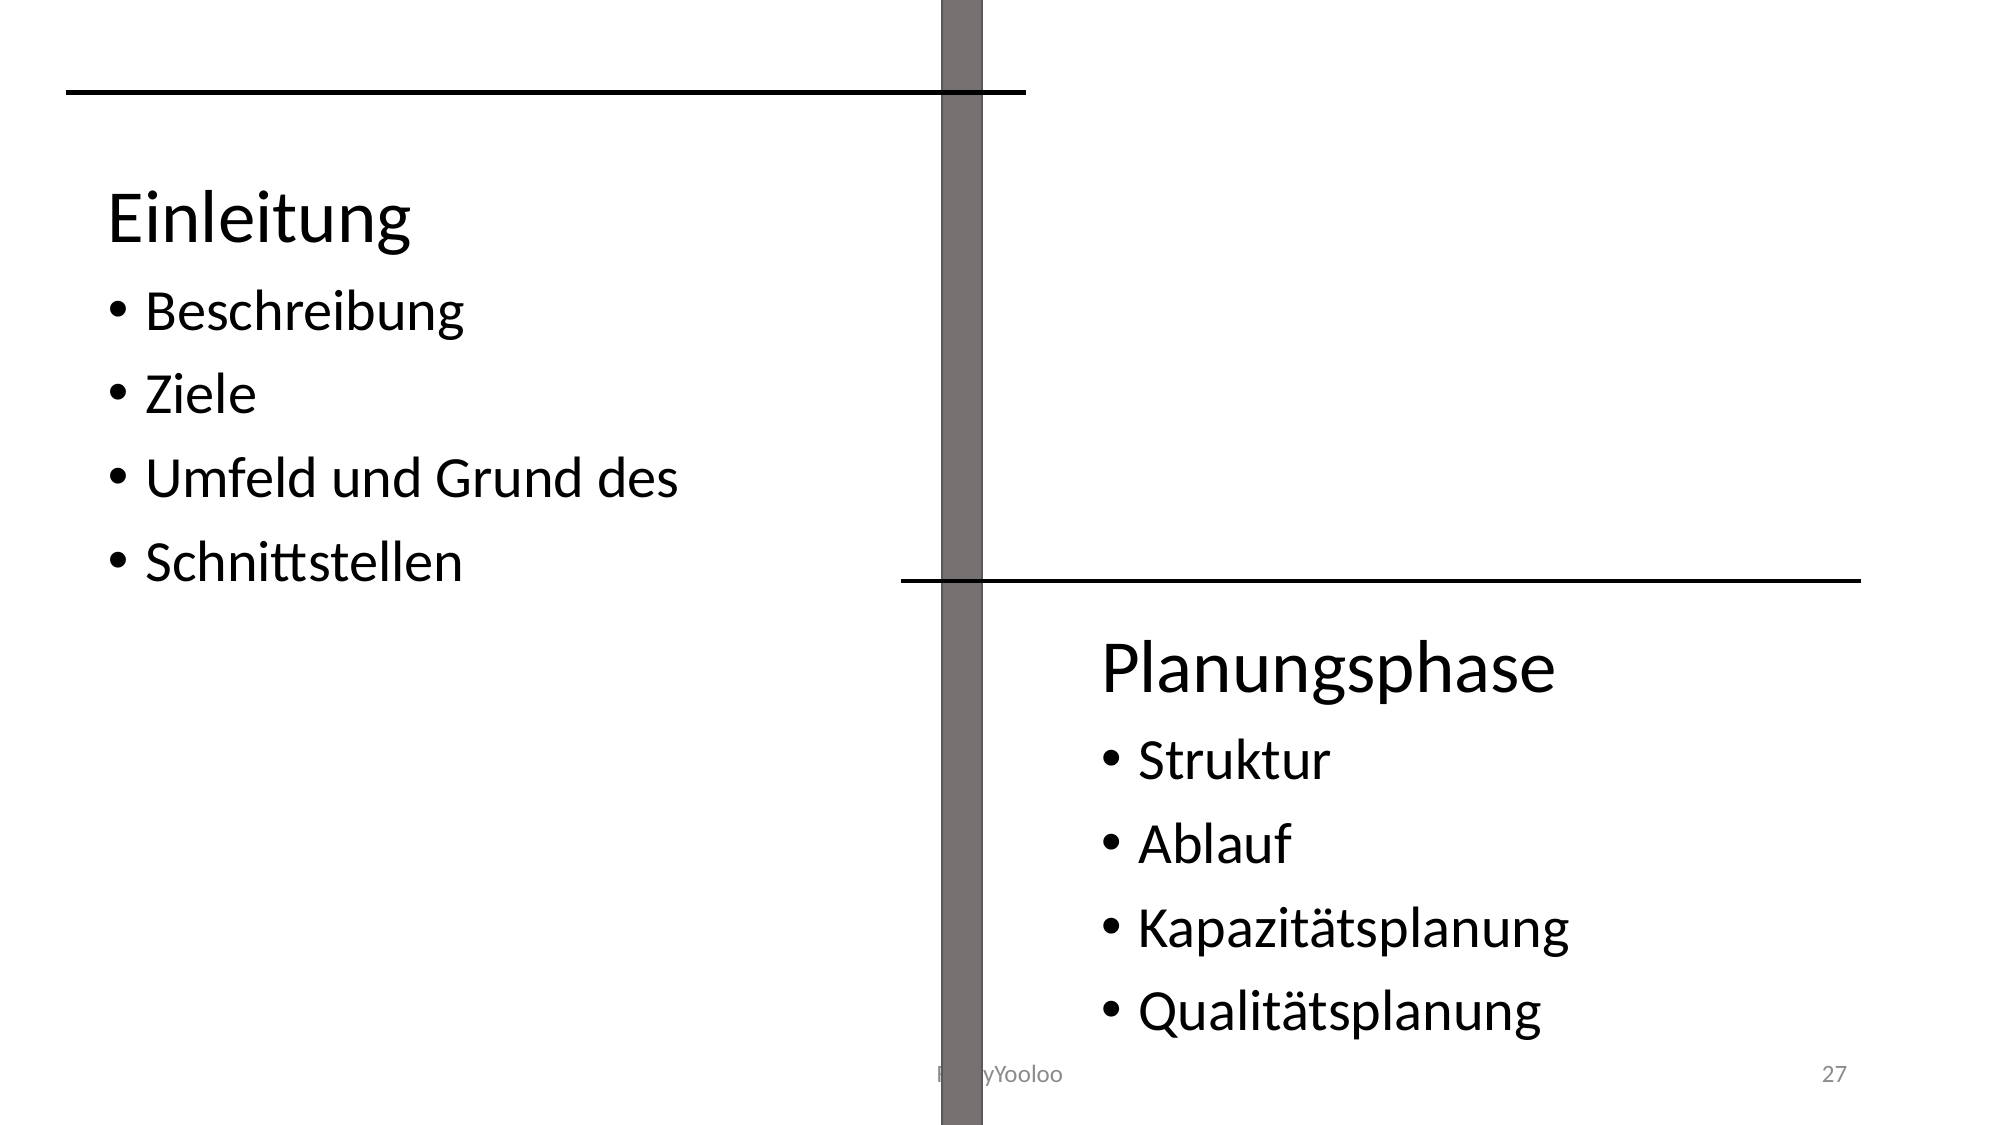

Einleitung
Beschreibung
Ziele
Umfeld und Grund des
Schnittstellen
Planungsphase
Struktur
Ablauf
Kapazitätsplanung
Qualitätsplanung
FancyYooloo
27